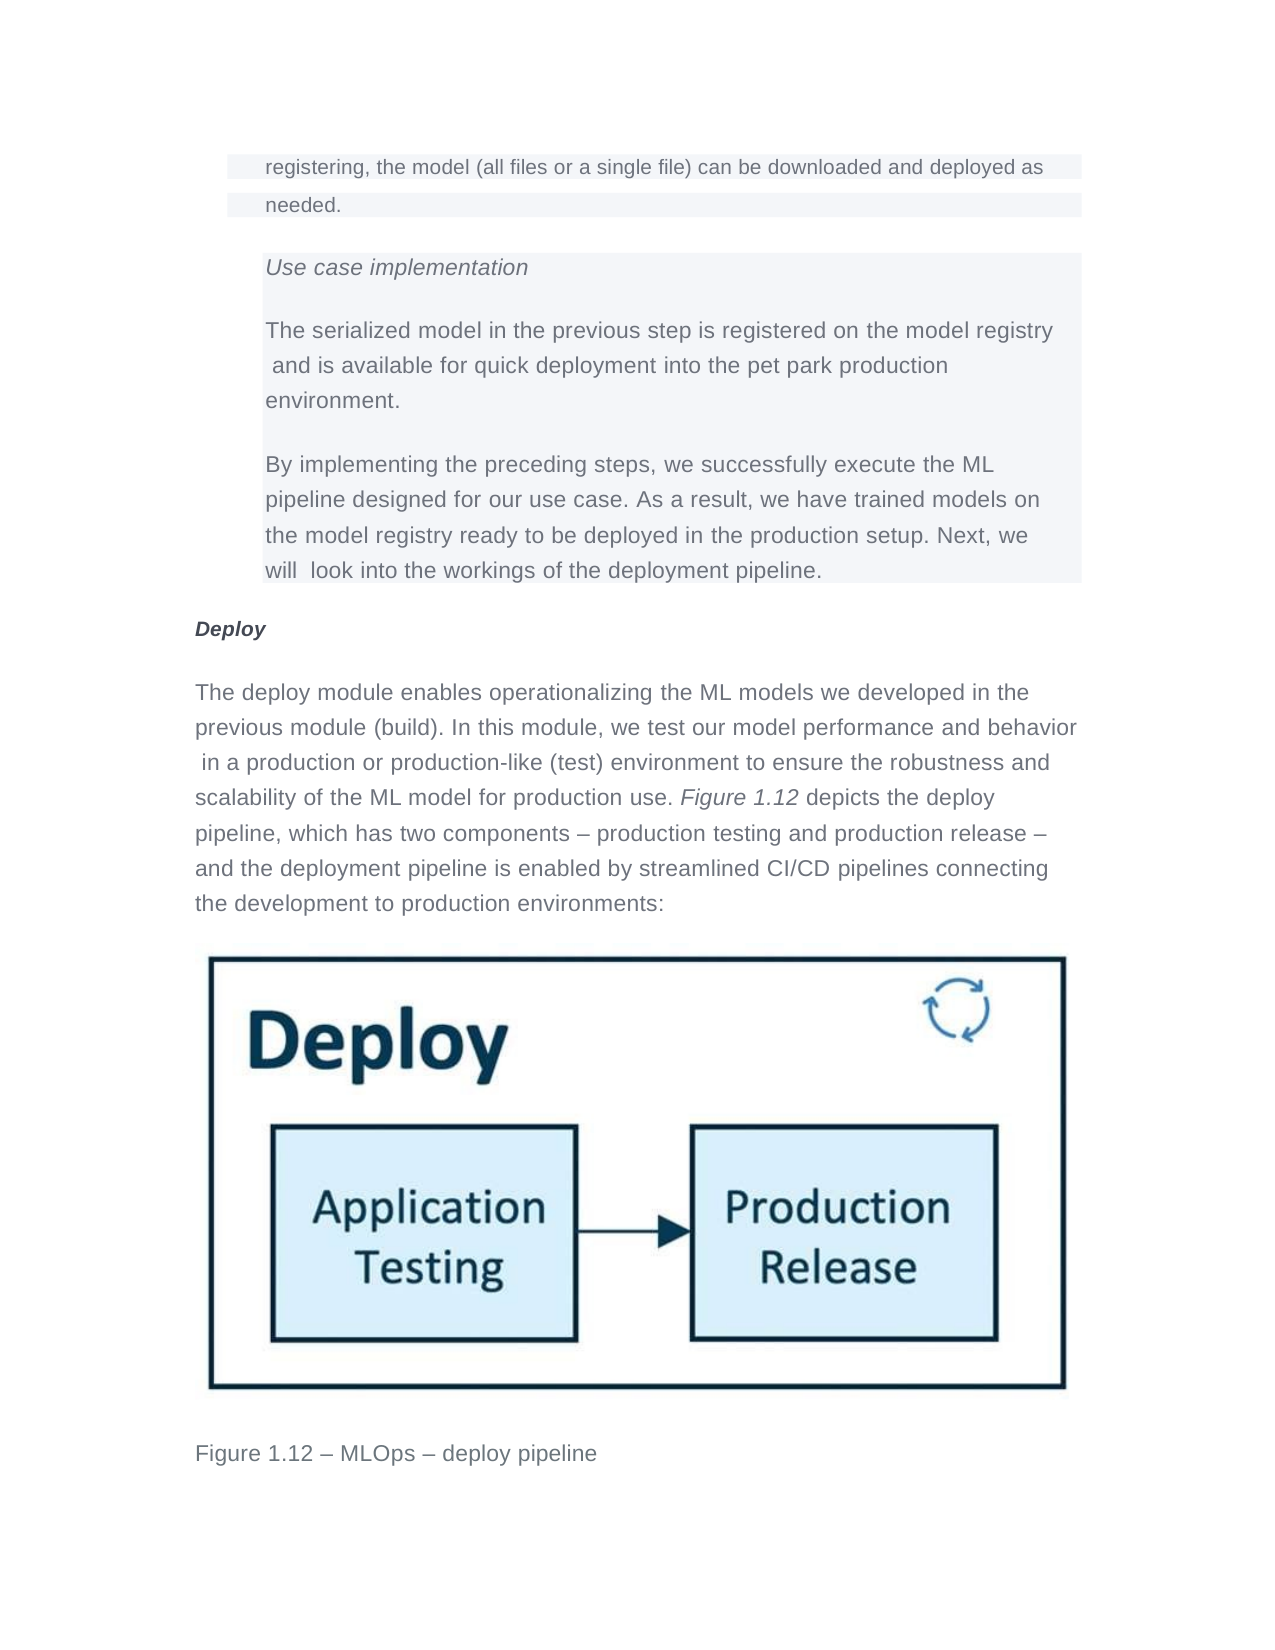

registering, the model (all files or a single file) can be downloaded and deployed as
needed.
Use case implementation

The serialized model in the previous step is registered on the model registry  and is available for quick deployment into the pet park production  environment.

By implementing the preceding steps, we successfully execute the ML  pipeline designed for our use case. As a result, we have trained models on  the model registry ready to be deployed in the production setup. Next, we will  look into the workings of the deployment pipeline.
Deploy

The deploy module enables operationalizing the ML models we developed in the  previous module (build). In this module, we test our model performance and behavior  in a production or production-like (test) environment to ensure the robustness and  scalability of the ML model for production use. Figure 1.12 depicts the deploy  pipeline, which has two components – production testing and production release –  and the deployment pipeline is enabled by streamlined CI/CD pipelines connecting  the development to production environments:

Figure 1.12 – MLOps – deploy pipeline